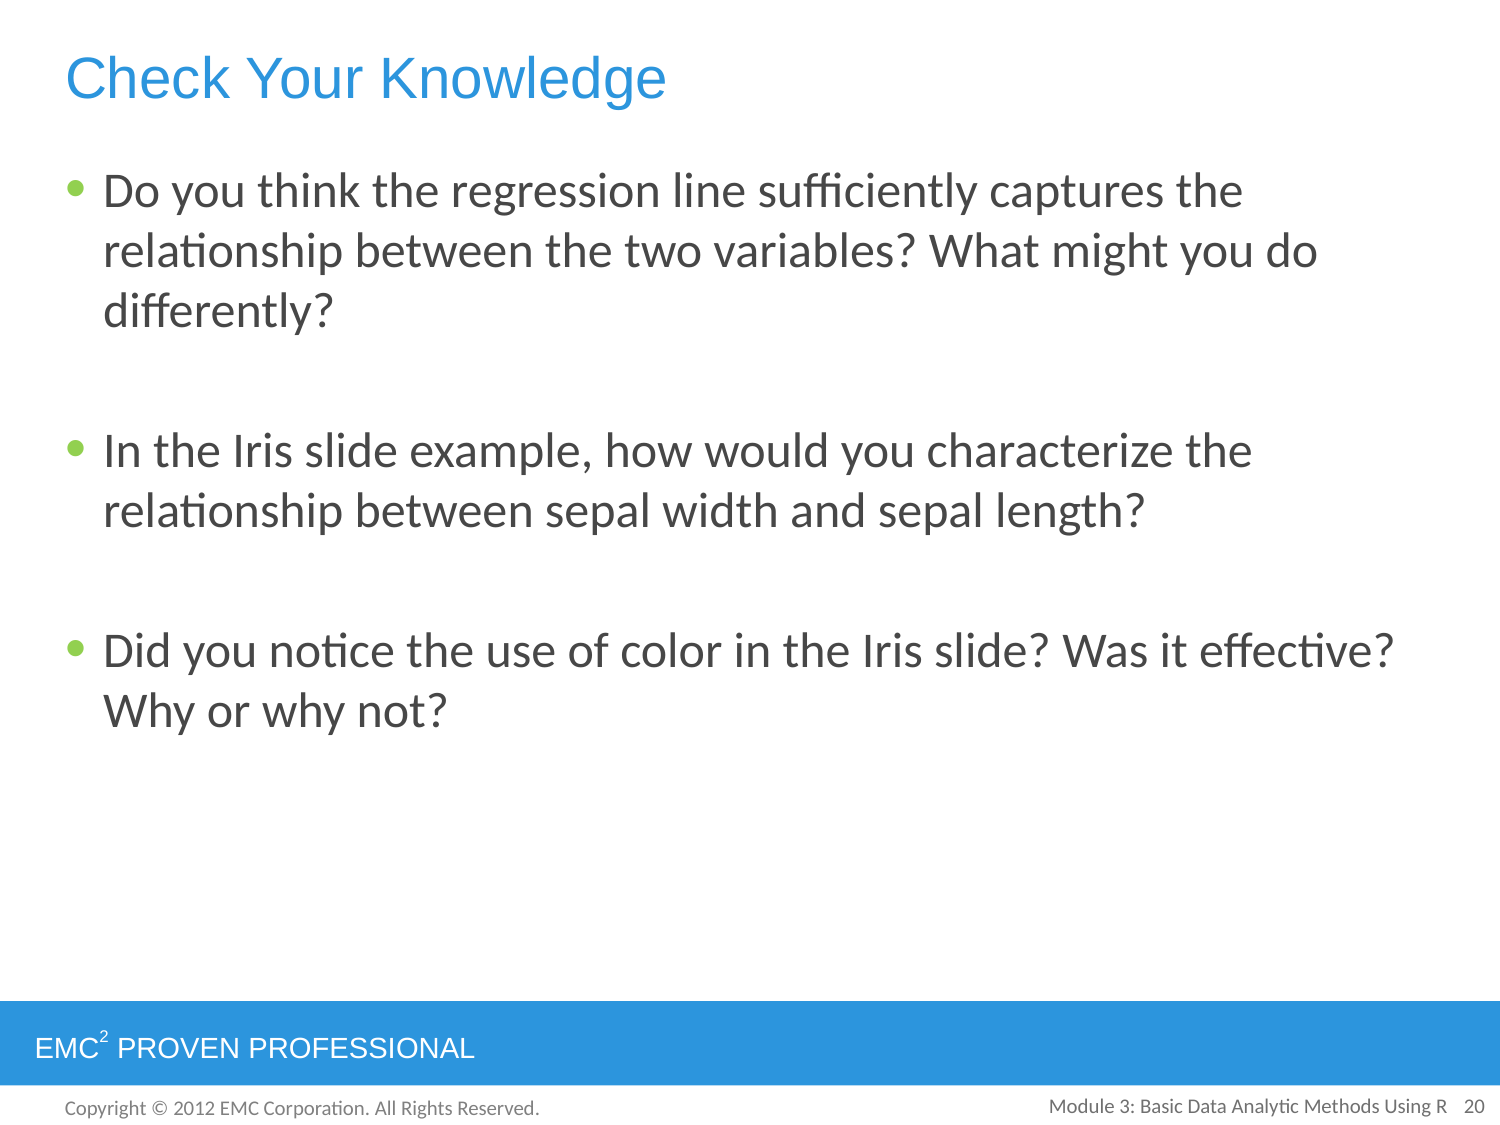

# Check Your Knowledge
Do you think the regression line sufficiently captures the relationship between the two variables? What might you do differently?

In the Iris slide example, how would you characterize the relationship between sepal width and sepal length?

Did you notice the use of color in the Iris slide? Was it effective? Why or why not?

Module 3: Basic Data Analytic Methods Using R
20